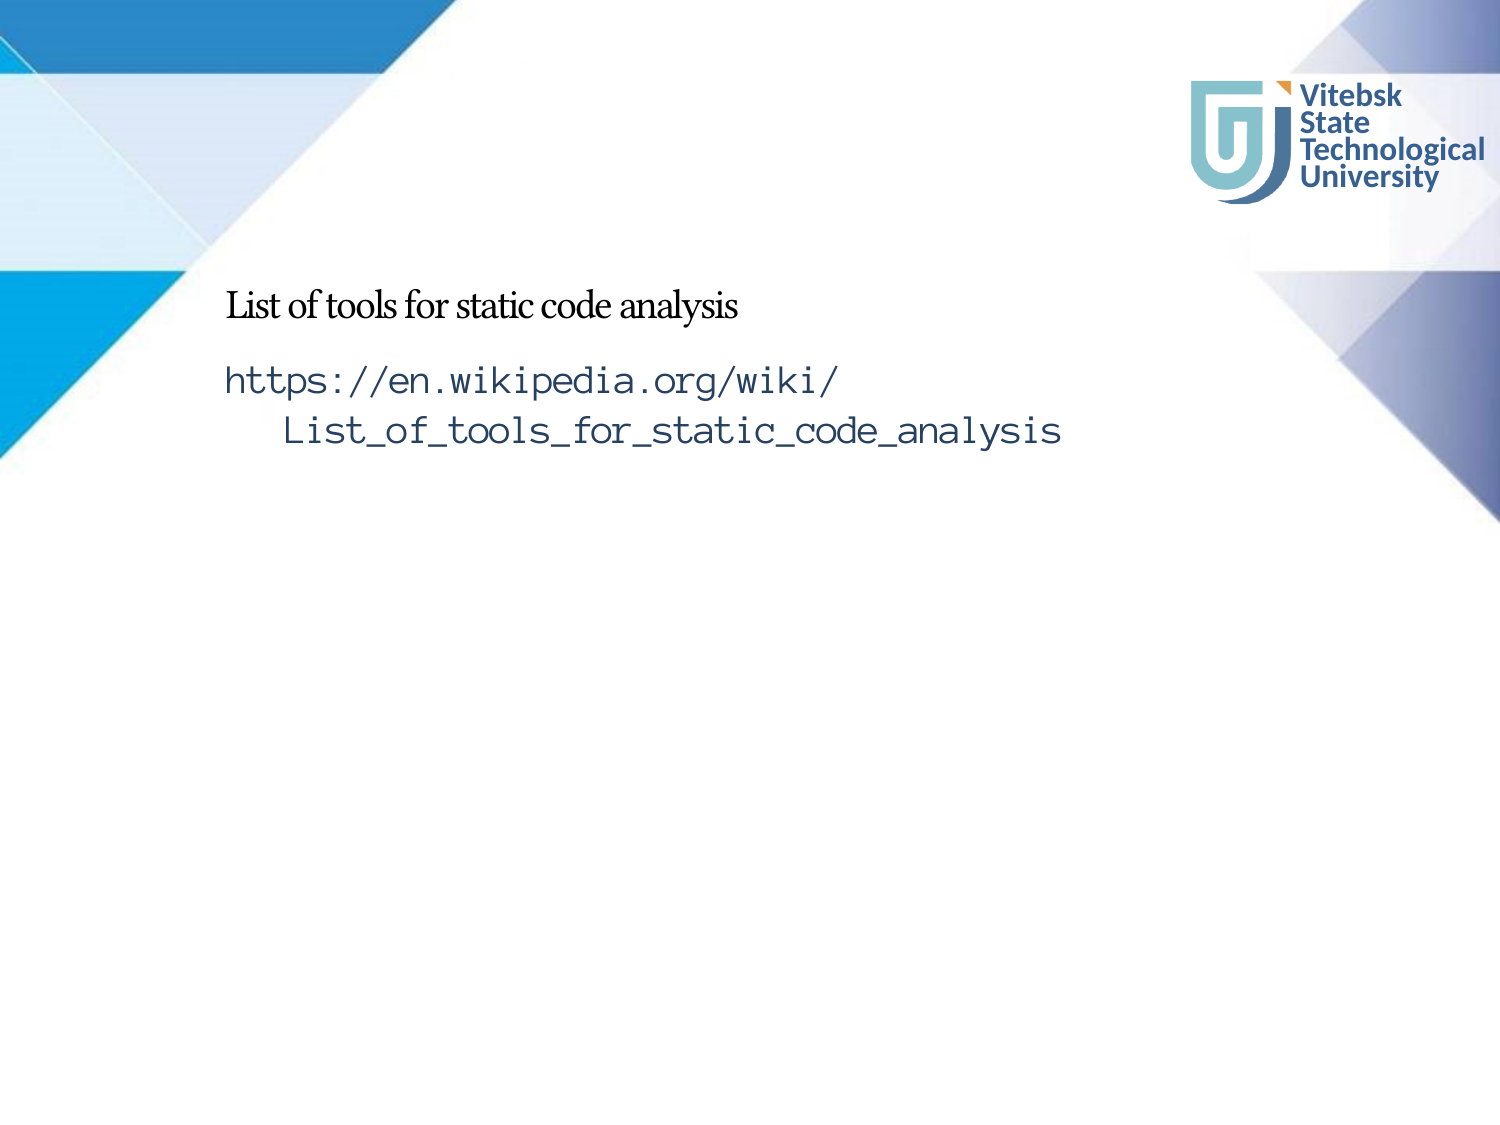

#
List of tools for static code analysis
https://en.wikipedia.org/wiki/List_of_tools_for_static_code_analysis